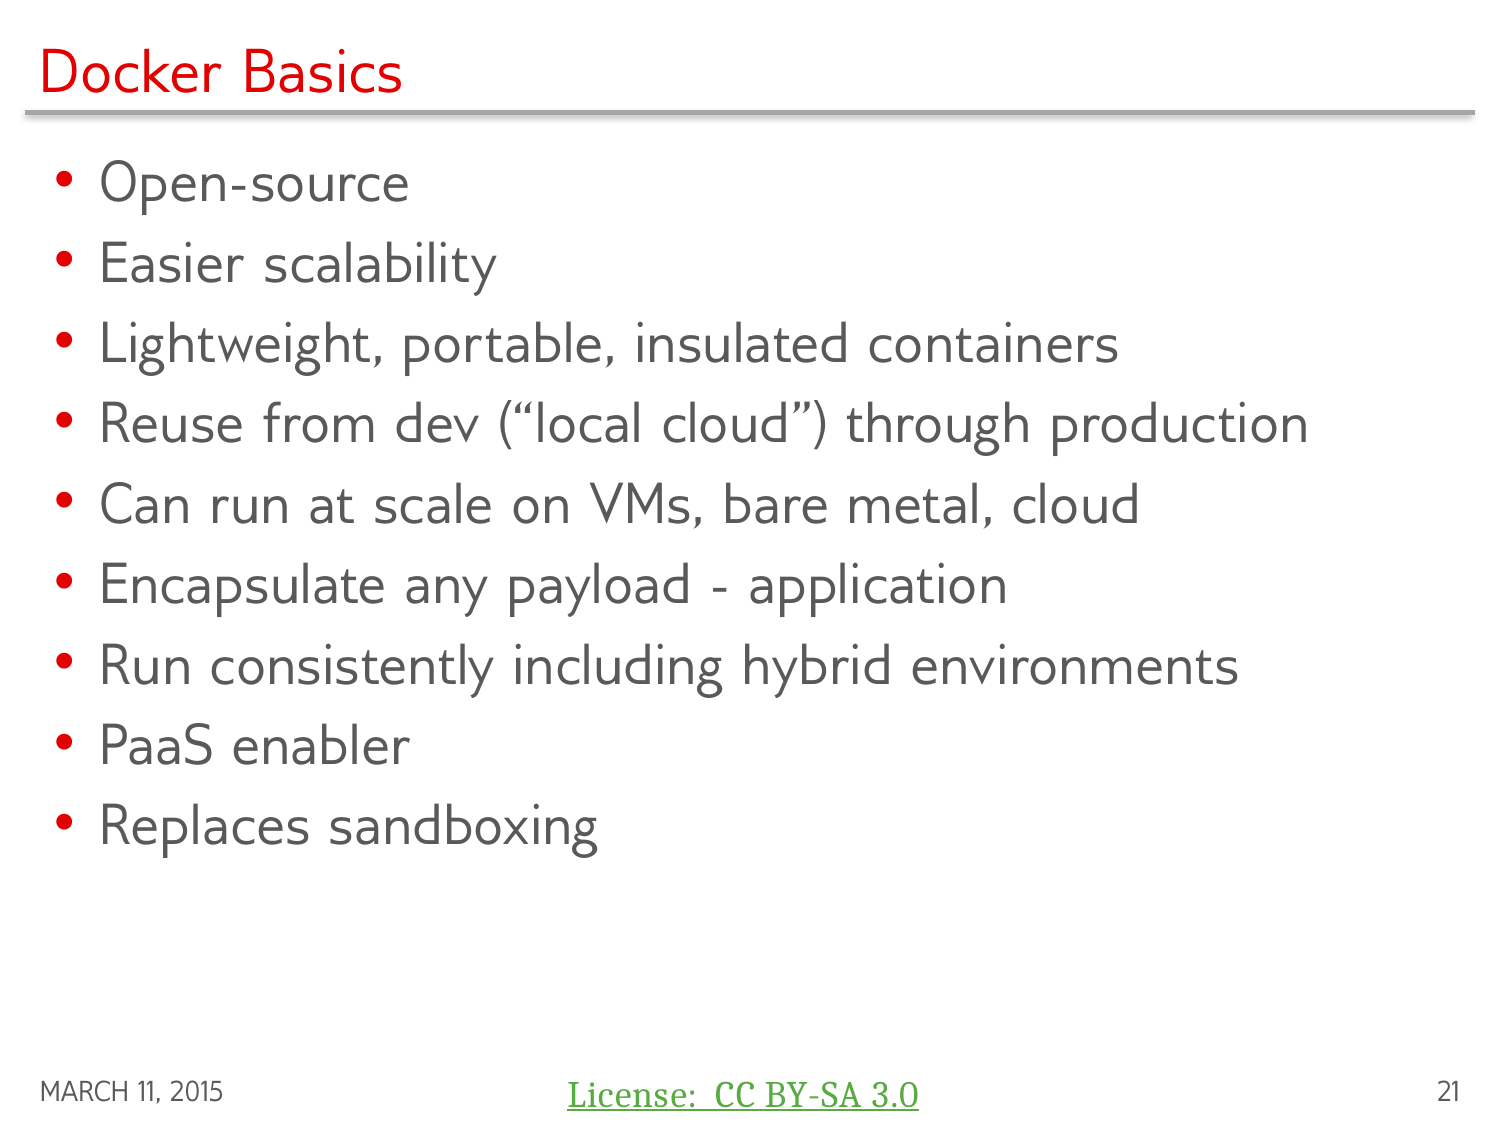

# Docker Basics
Open-source
Easier scalability
Lightweight, portable, insulated containers
Reuse from dev (“local cloud”) through production
Can run at scale on VMs, bare metal, cloud
Encapsulate any payload - application
Run consistently including hybrid environments
PaaS enabler
Replaces sandboxing
March 11, 2015
21